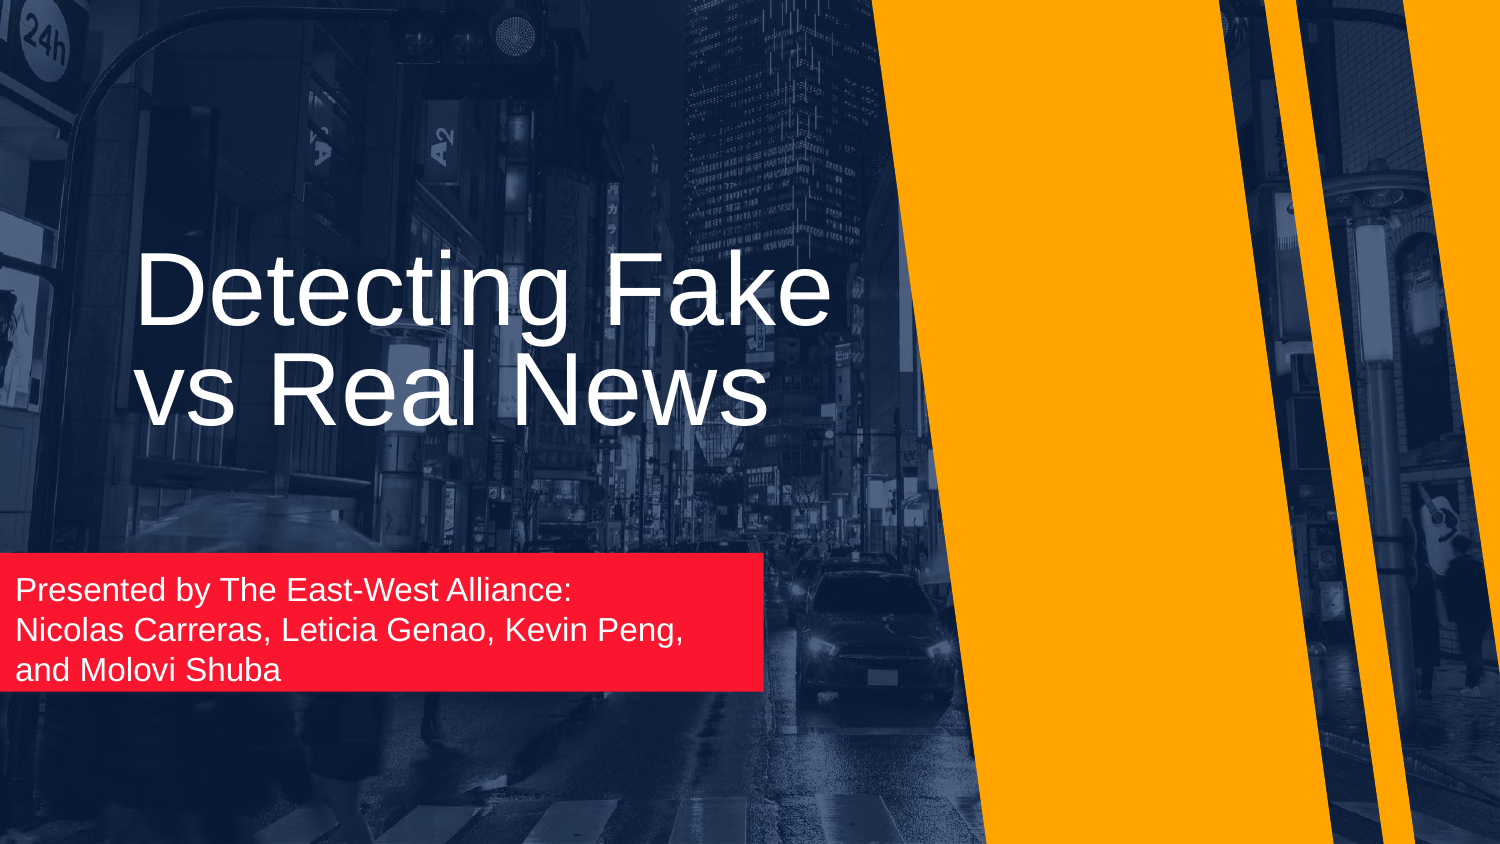

# Detecting Fake vs Real News

Presented by The East-West Alliance:
Nicolas Carreras, Leticia Genao, Kevin Peng, and Molovi Shuba